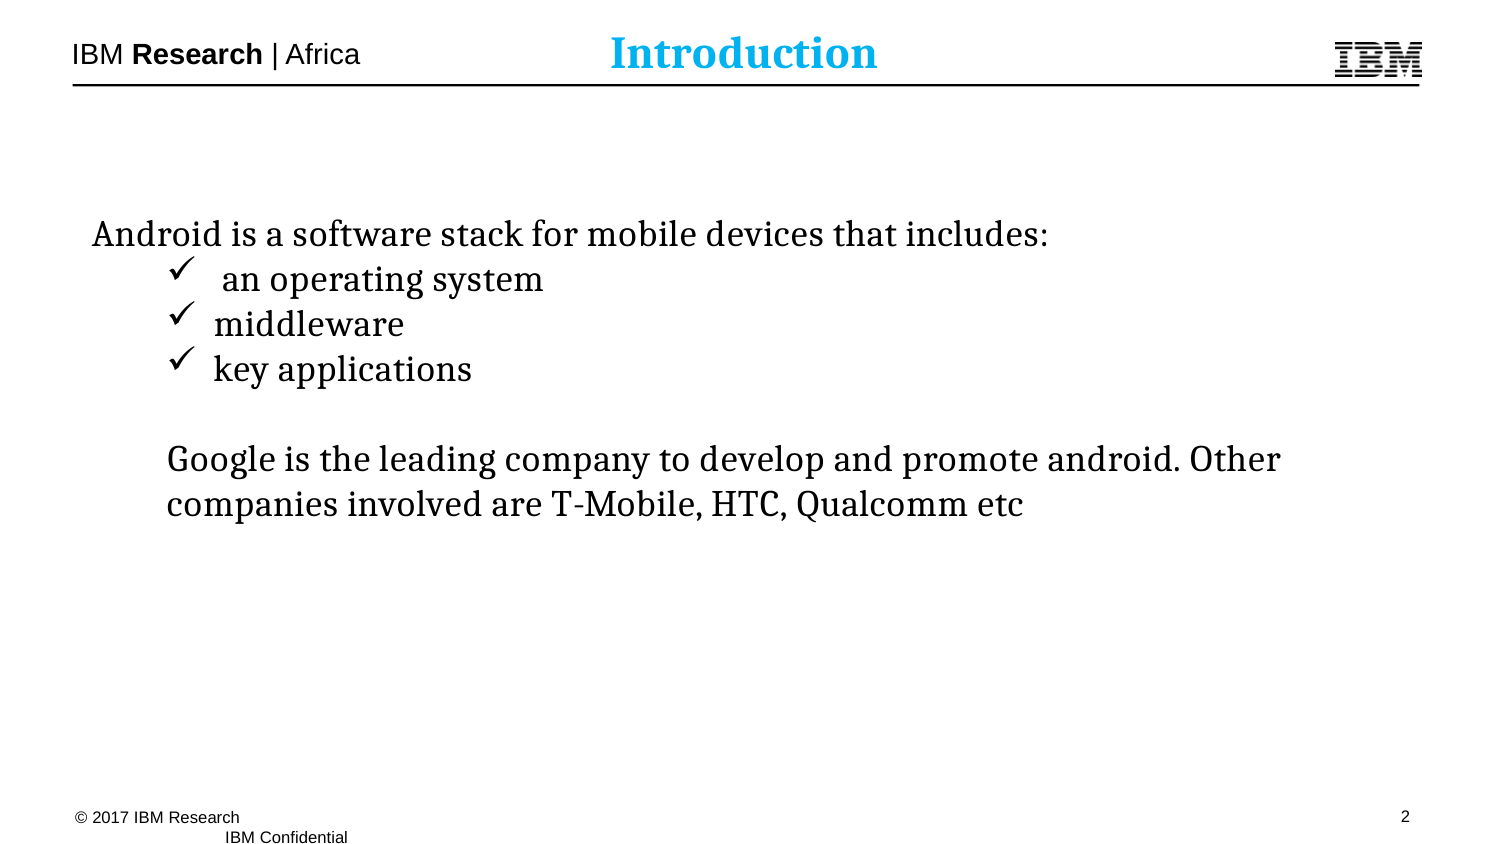

# Introduction
Android is a software stack for mobile devices that includes:
 an operating system
middleware
key applications

Google is the leading company to develop and promote android. Other companies involved are T-Mobile, HTC, Qualcomm etc